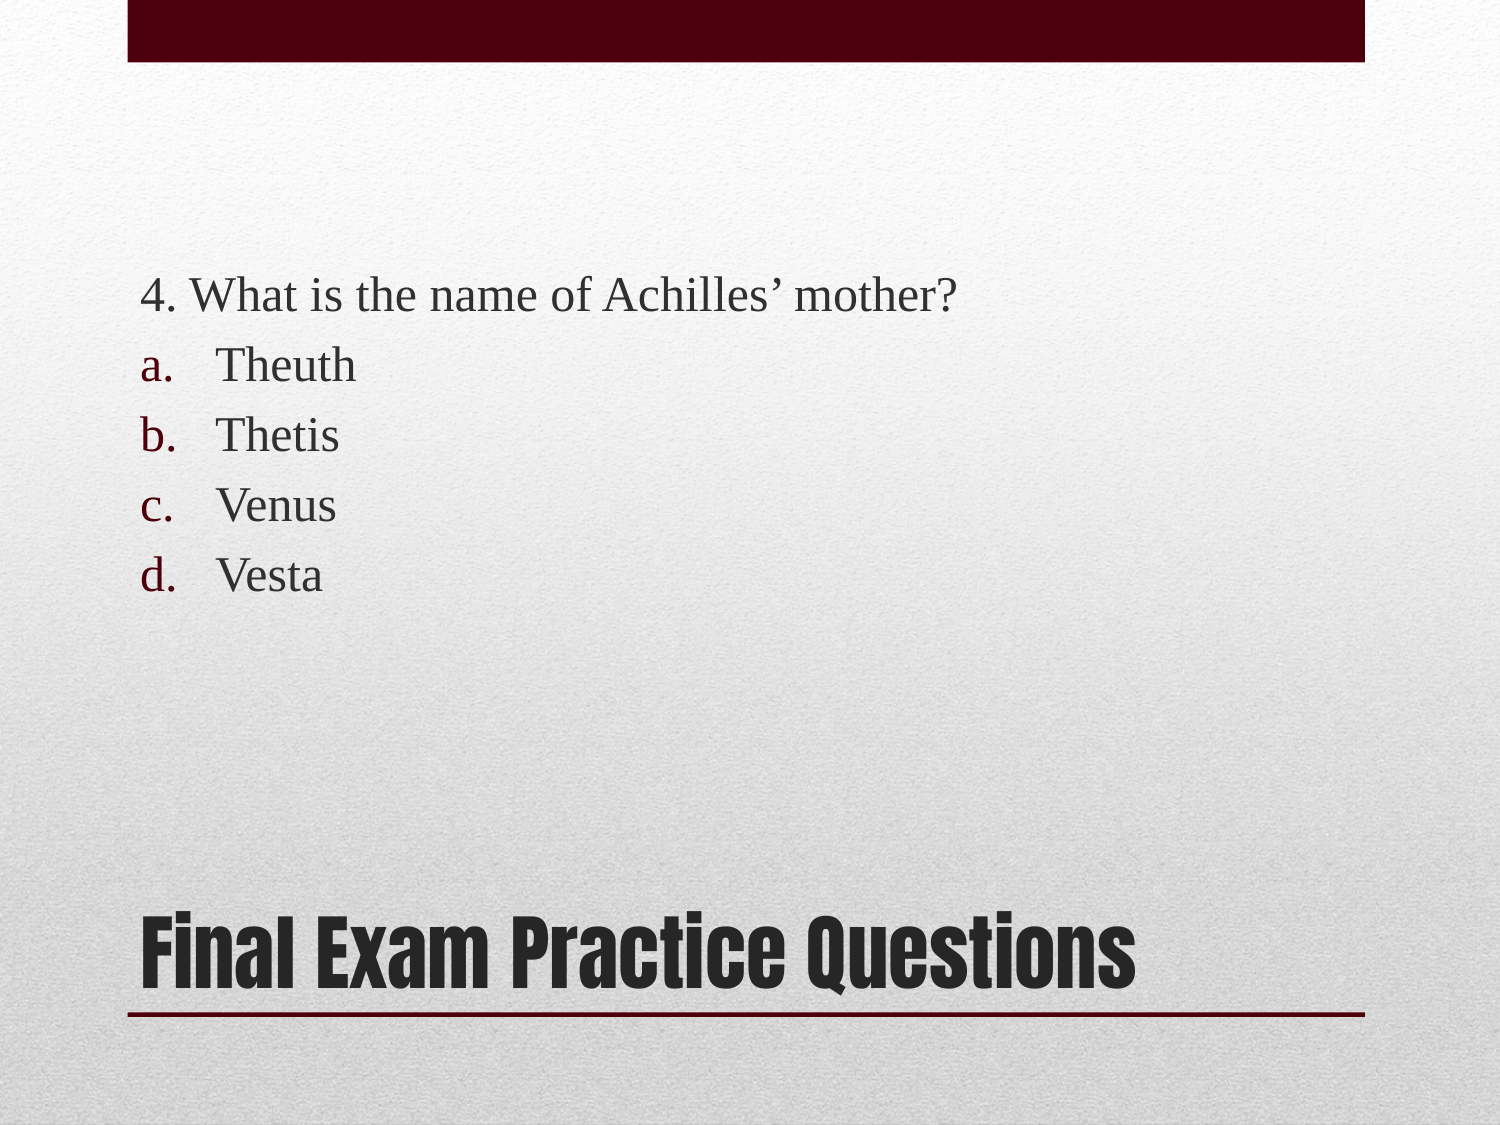

4. What is the name of Achilles’ mother?
Theuth
Thetis
Venus
Vesta
# Final Exam Practice Questions